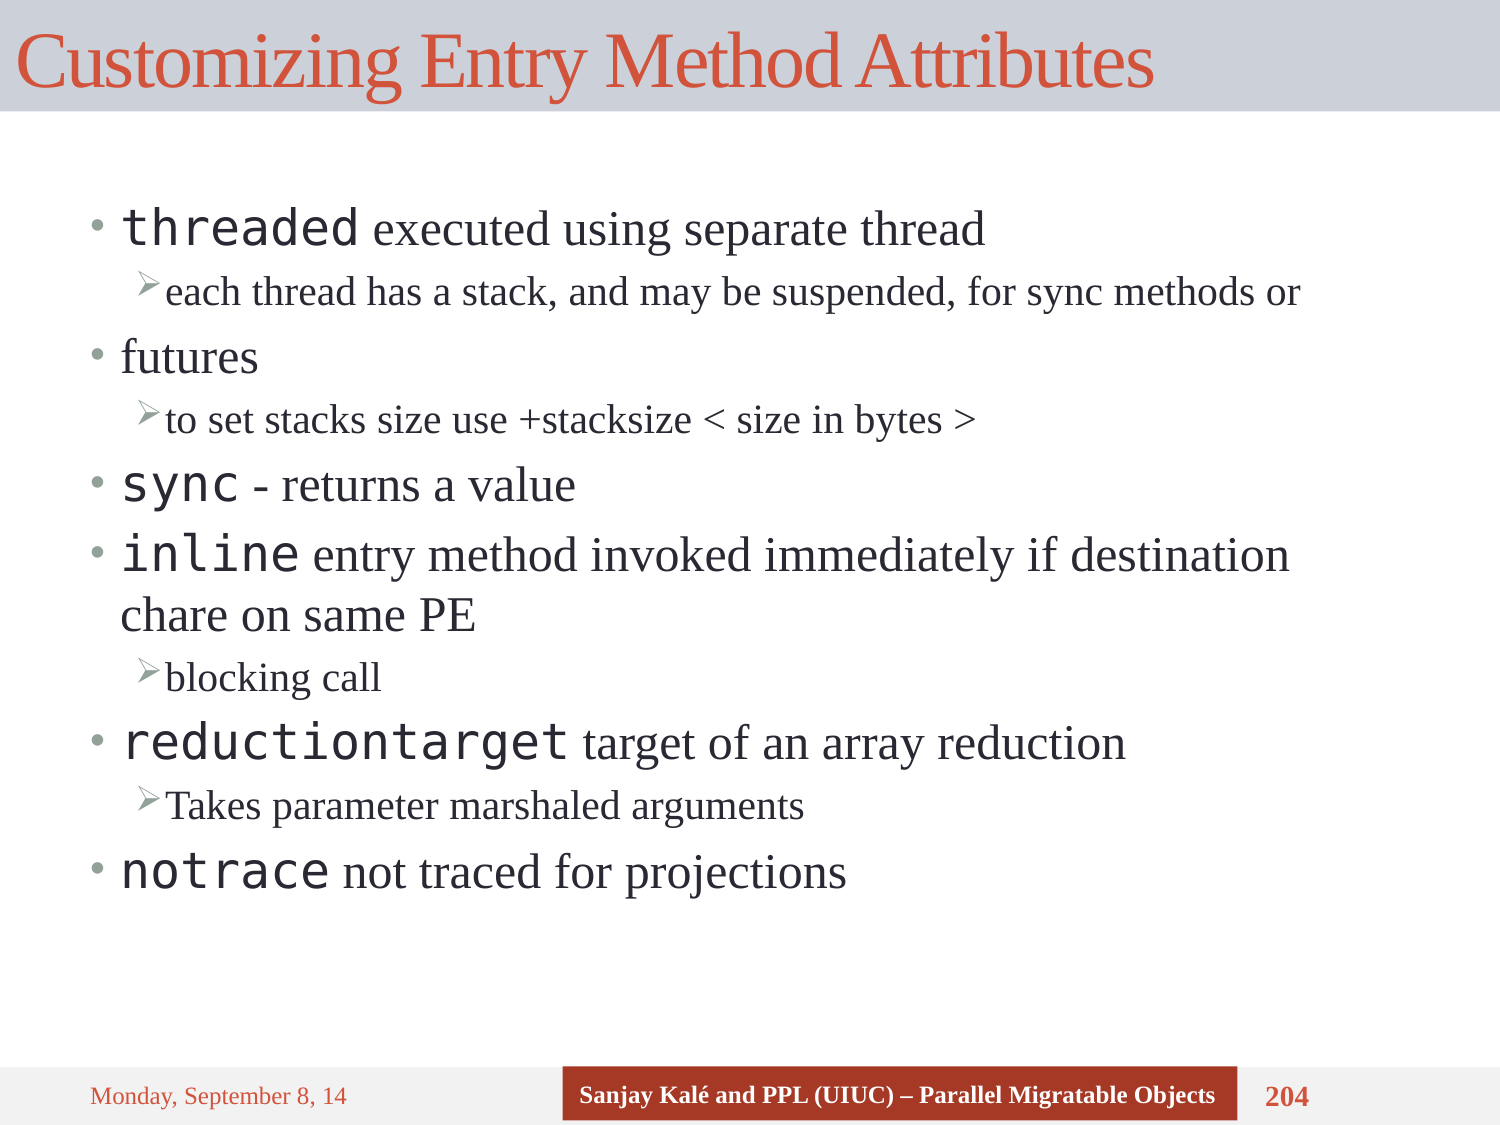

# Customizing Entry Method Attributes
threaded executed using separate thread
each thread has a stack, and may be suspended, for sync methods or
futures
to set stacks size use +stacksize < size in bytes >
sync - returns a value
inline entry method invoked immediately if destination chare on same PE
blocking call
reductiontarget target of an array reduction
Takes parameter marshaled arguments
notrace not traced for projections
Sanjay Kalé and PPL (UIUC) – Parallel Migratable Objects
Monday, September 8, 14
204